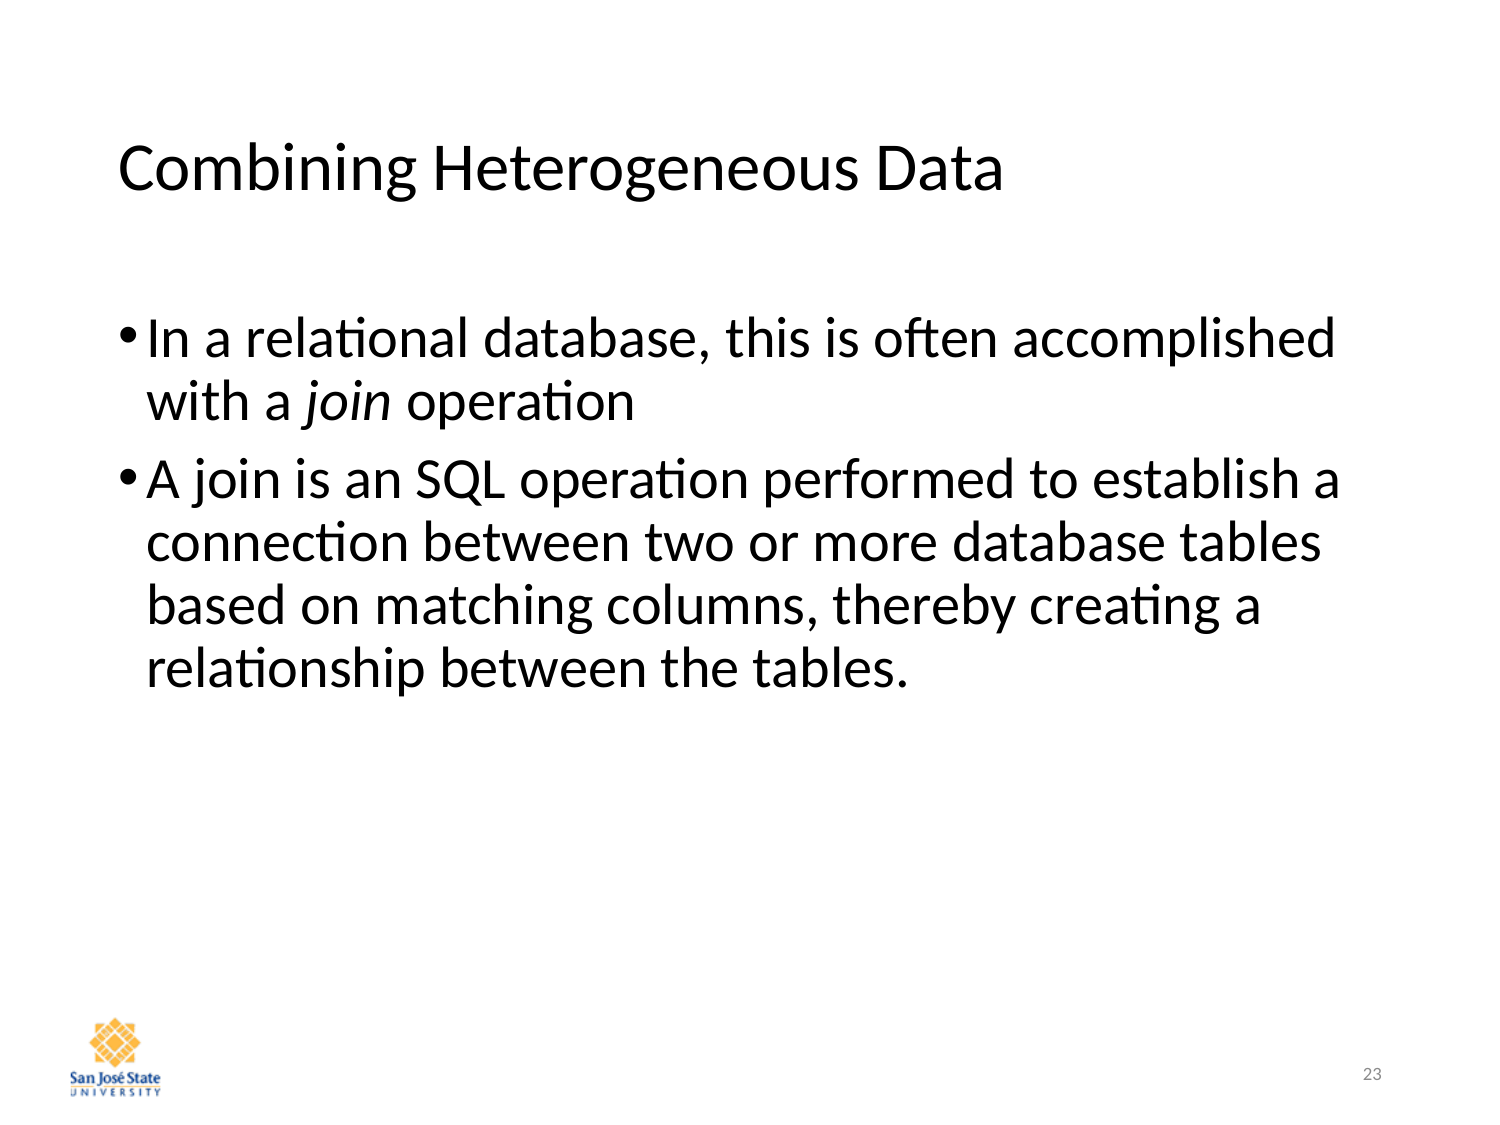

# Combining Heterogeneous Data
In a relational database, this is often accomplished with a join operation
A join is an SQL operation performed to establish a connection between two or more database tables based on matching columns, thereby creating a relationship between the tables.
23